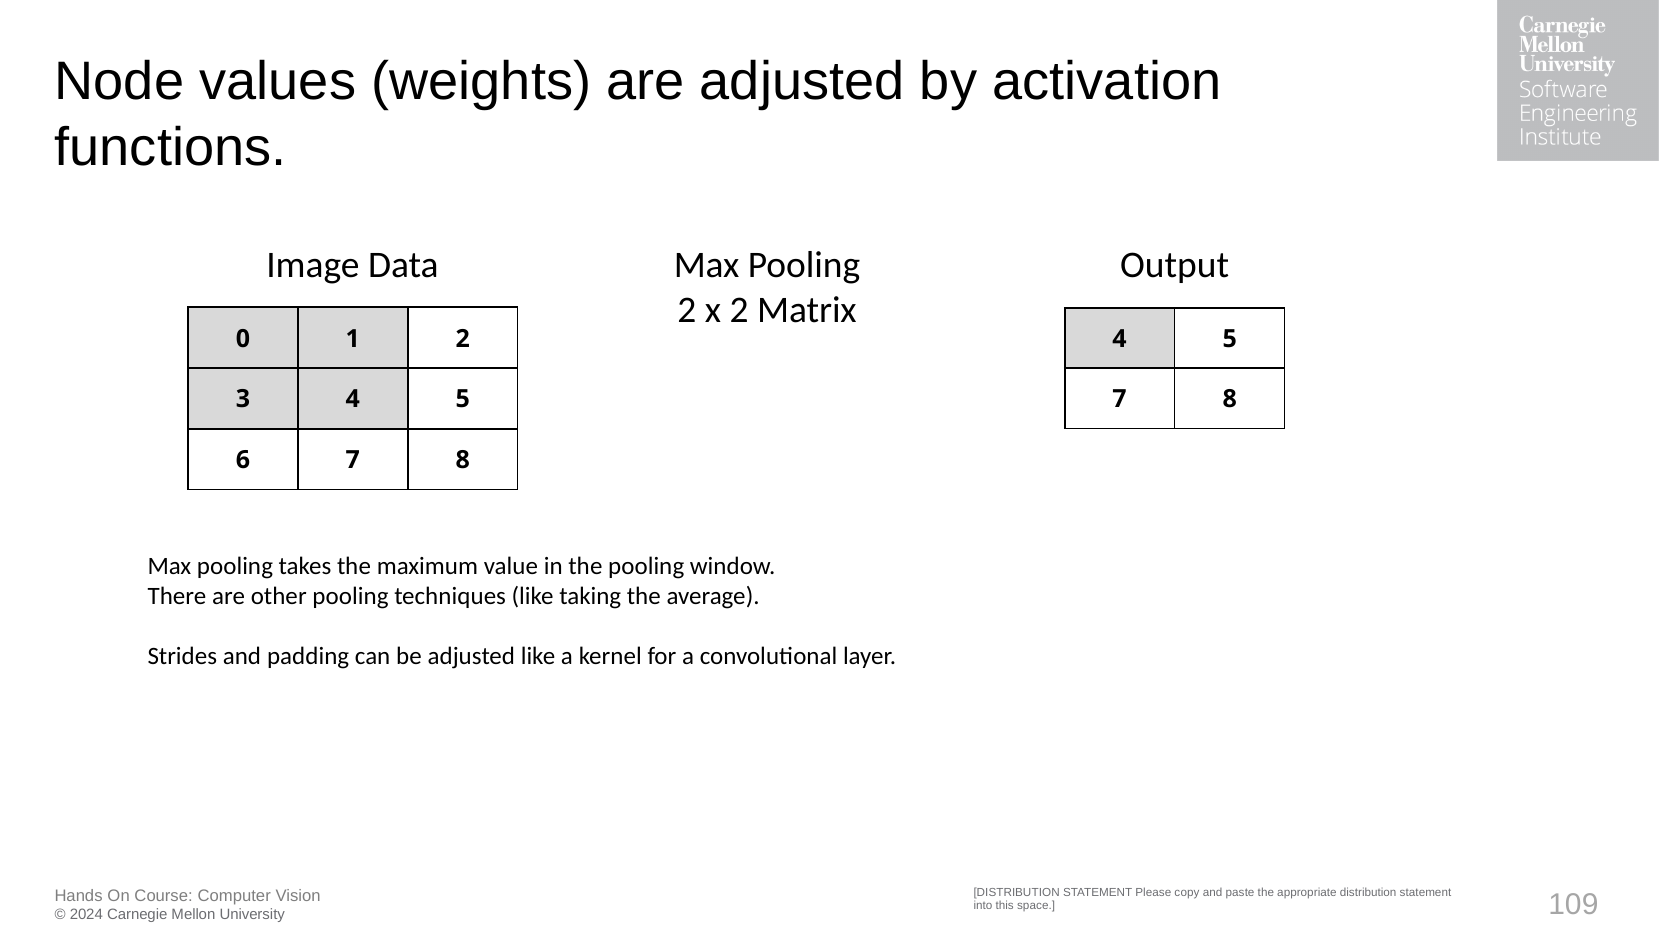

# Node values (weights) are adjusted by activation functions.

Image Data
Output
Max Pooling
2 x 2 Matrix
| 0 | 1 | 2 |
| --- | --- | --- |
| 3 | 4 | 5 |
| 6 | 7 | 8 |
| 4 | 5 |
| --- | --- |
| 7 | 8 |
Max pooling takes the maximum value in the pooling window.
There are other pooling techniques (like taking the average).

Strides and padding can be adjusted like a kernel for a convolutional layer.